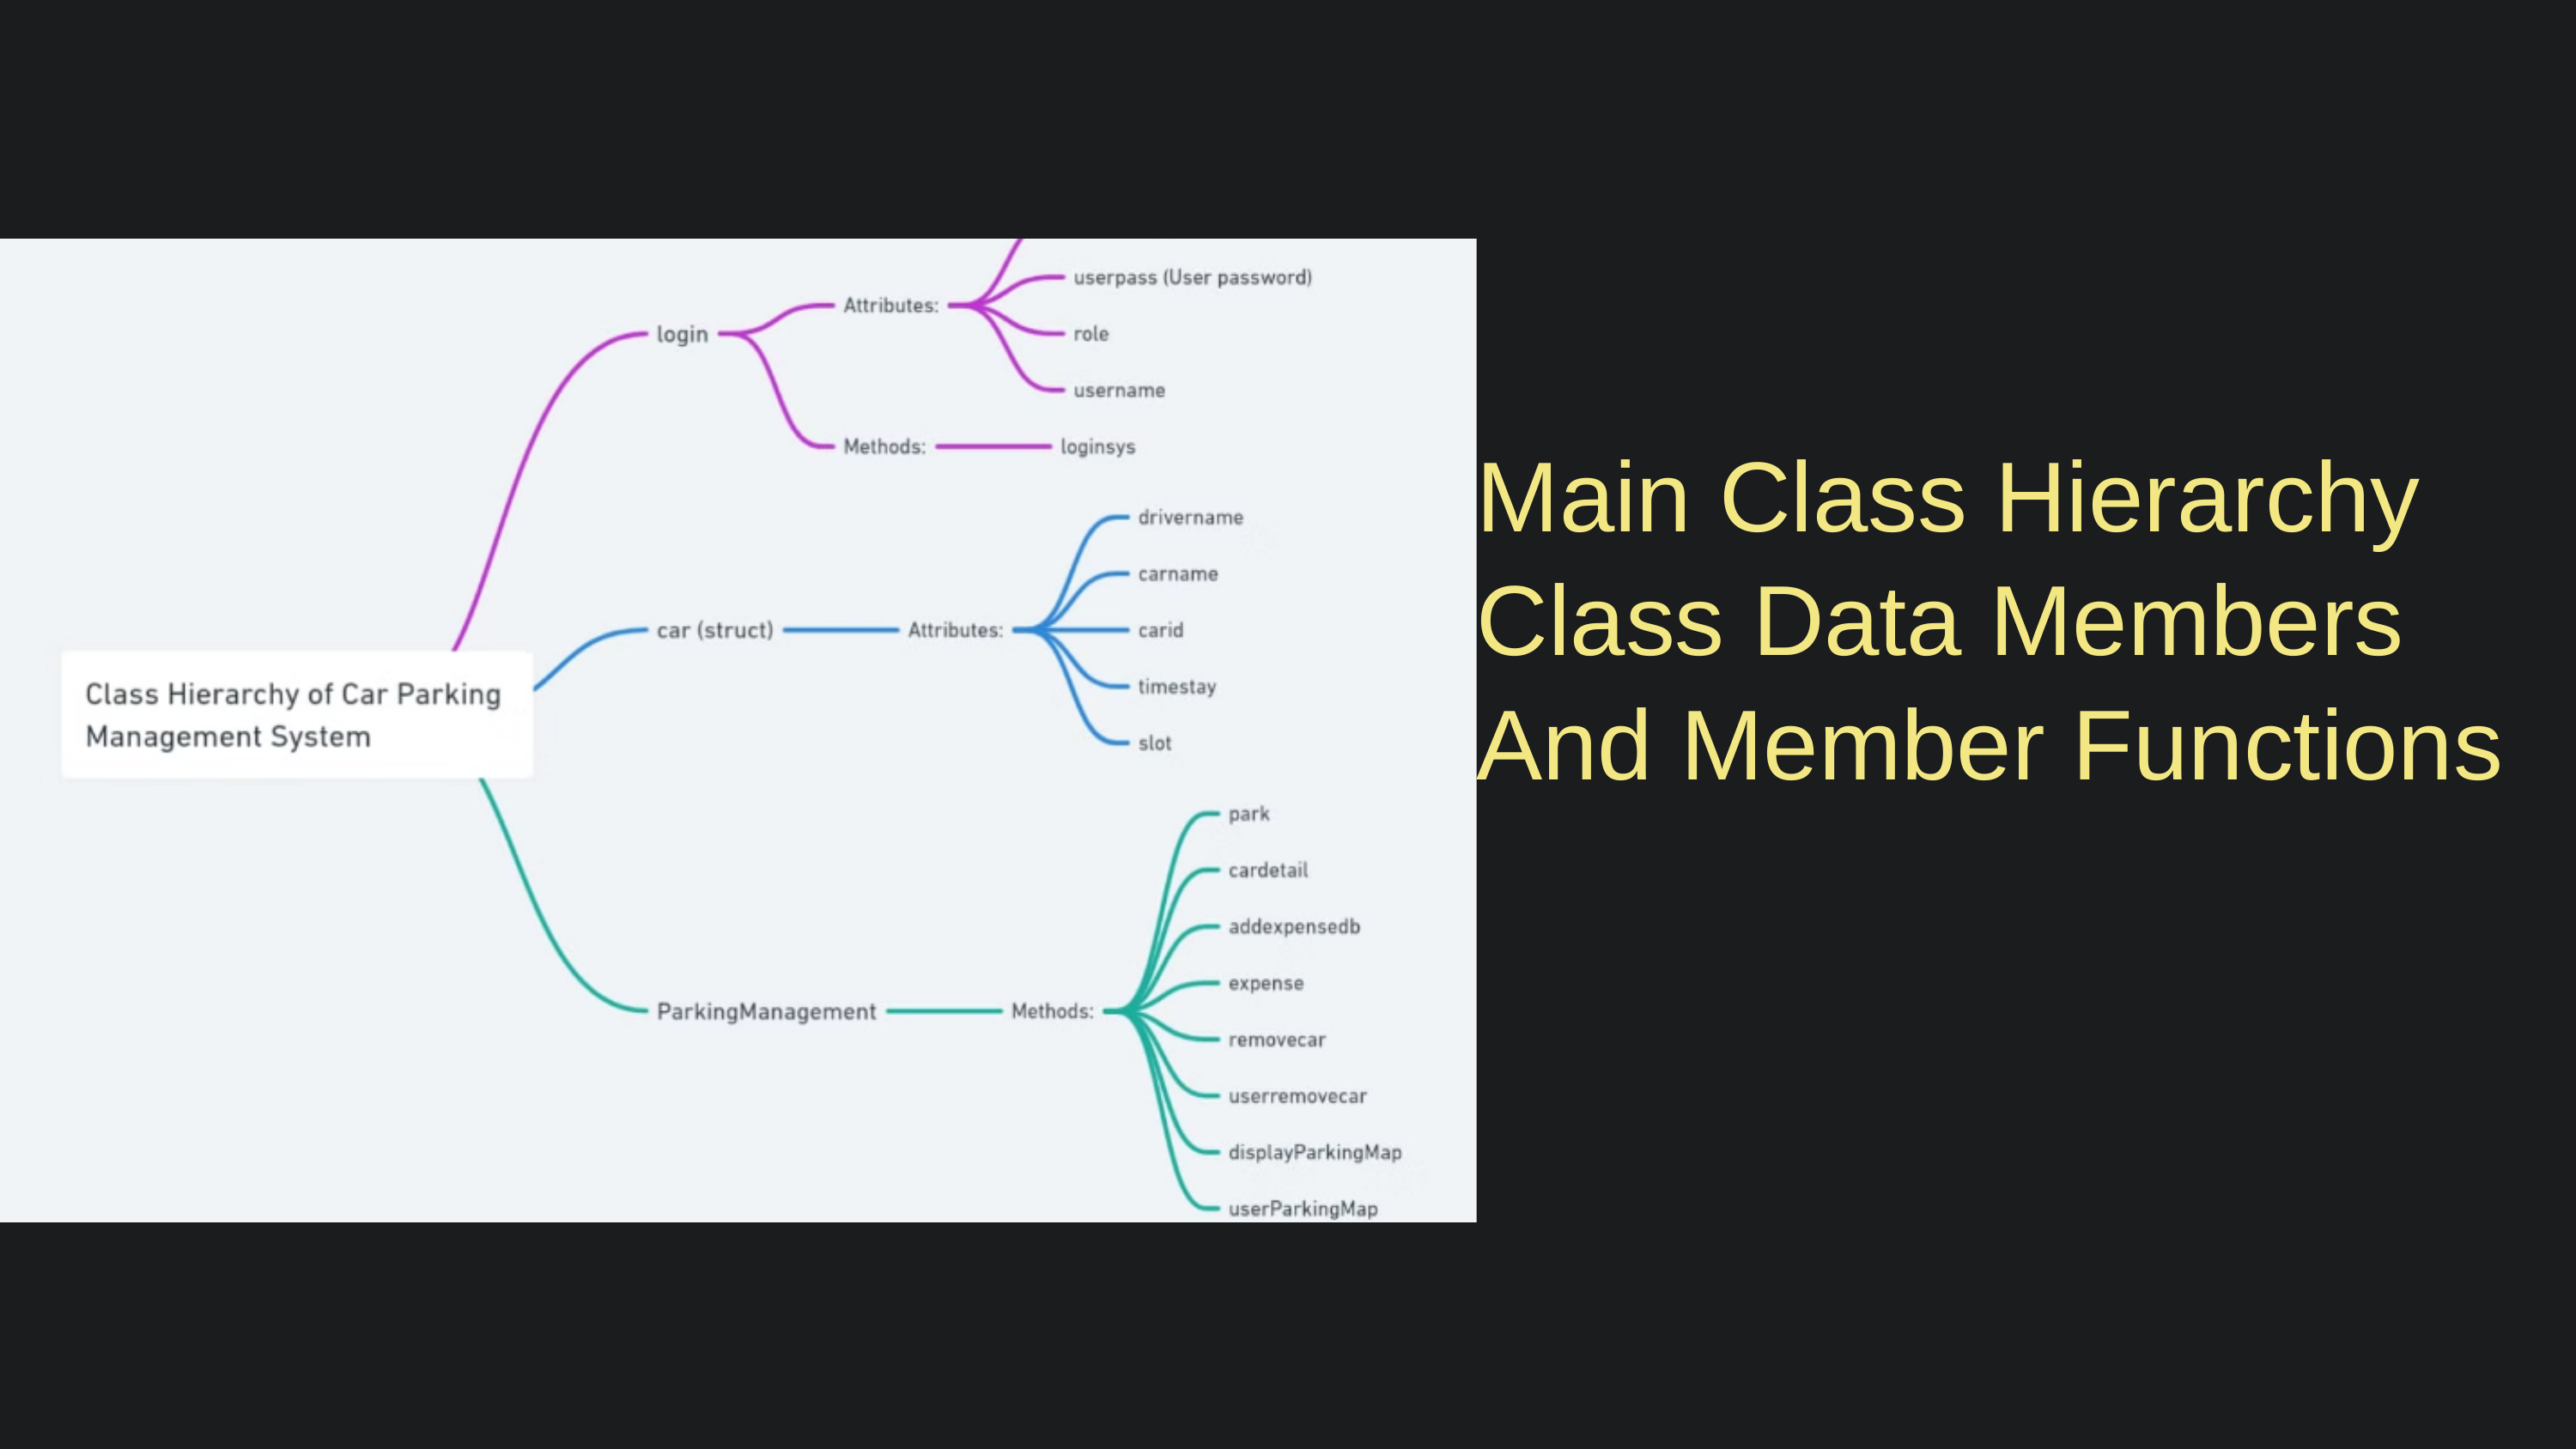

Main Class Hierarchy Class Data Members And Member Functions